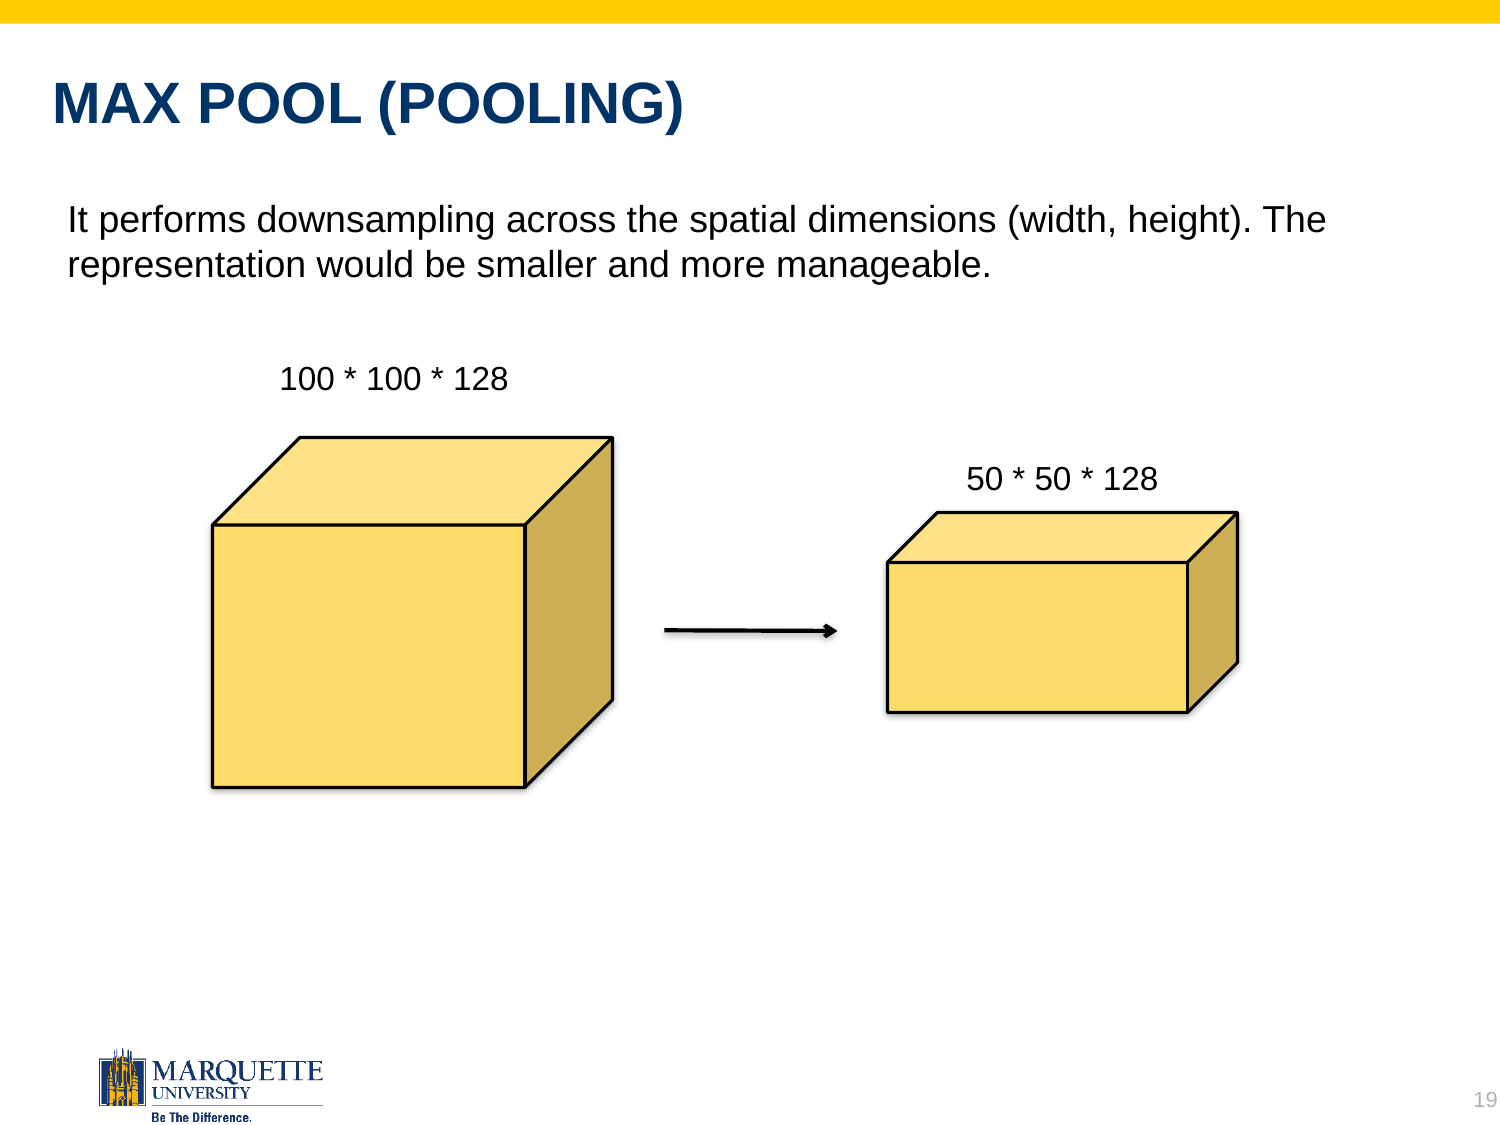

# Max Pool (Pooling)
It performs downsampling across the spatial dimensions (width, height). The representation would be smaller and more manageable.
100 * 100 * 128

50 * 50 * 128

19